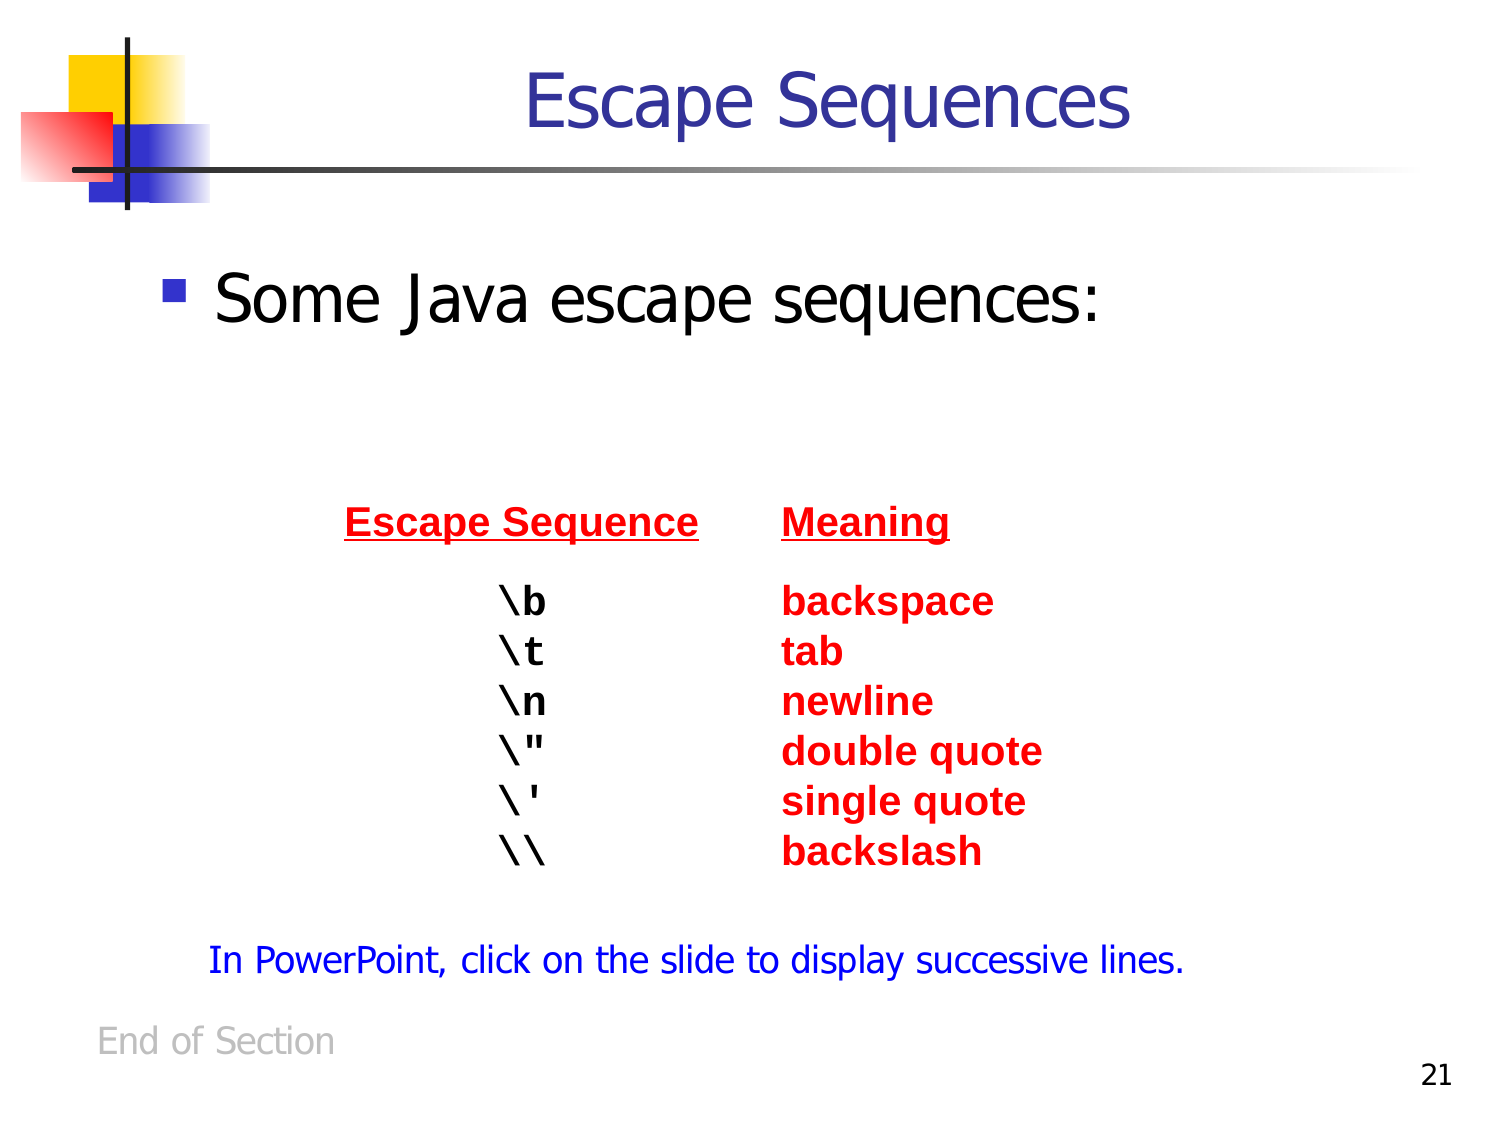

Escape Sequences
Some Java escape sequences:
Escape Sequence
\b
\t
\n
\"
\'
\\
Meaning
backspace
tab
newline
double quote
single quote
backslash

In PowerPoint, click on the slide to display successive lines.
End of Section
21